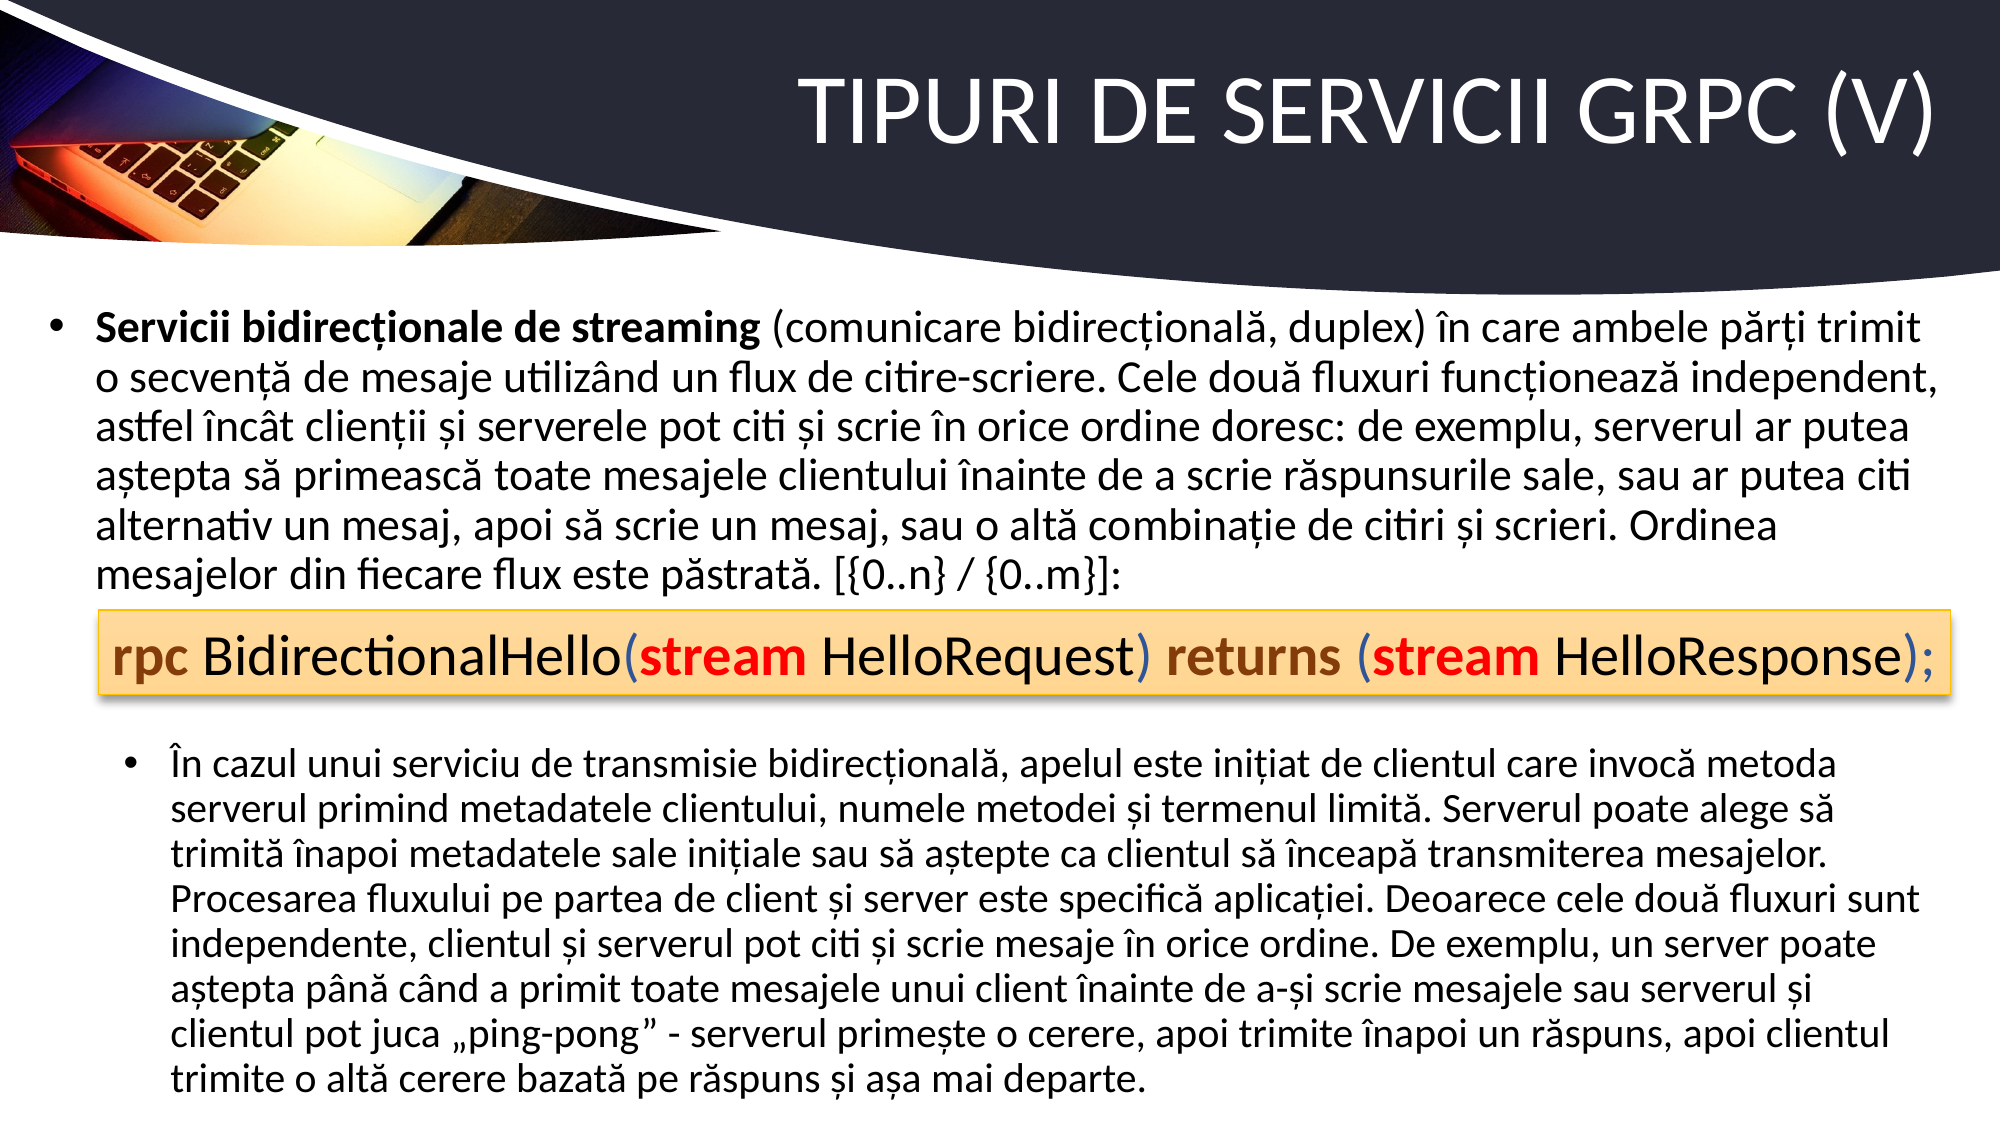

# Tipuri de servicii gRPC (V)
Servicii bidirecționale de streaming (comunicare bidirecțională, duplex) în care ambele părți trimit o secvență de mesaje utilizând un flux de citire-scriere. Cele două fluxuri funcționează independent, astfel încât clienții și serverele pot citi și scrie în orice ordine doresc: de exemplu, serverul ar putea aștepta să primească toate mesajele clientului înainte de a scrie răspunsurile sale, sau ar putea citi alternativ un mesaj, apoi să scrie un mesaj, sau o altă combinație de citiri și scrieri. Ordinea mesajelor din fiecare flux este păstrată. [{0..n} / {0..m}]:

În cazul unui serviciu de transmisie bidirecțională, apelul este inițiat de clientul care invocă metoda serverul primind metadatele clientului, numele metodei și termenul limită. Serverul poate alege să trimită înapoi metadatele sale inițiale sau să aștepte ca clientul să înceapă transmiterea mesajelor. Procesarea fluxului pe partea de client și server este specifică aplicației. Deoarece cele două fluxuri sunt independente, clientul și serverul pot citi și scrie mesaje în orice ordine. De exemplu, un server poate aștepta până când a primit toate mesajele unui client înainte de a-și scrie mesajele sau serverul și clientul pot juca „ping-pong” - serverul primește o cerere, apoi trimite înapoi un răspuns, apoi clientul trimite o altă cerere bazată pe răspuns și așa mai departe.
rpc BidirectionalHello(stream HelloRequest) returns (stream HelloResponse);